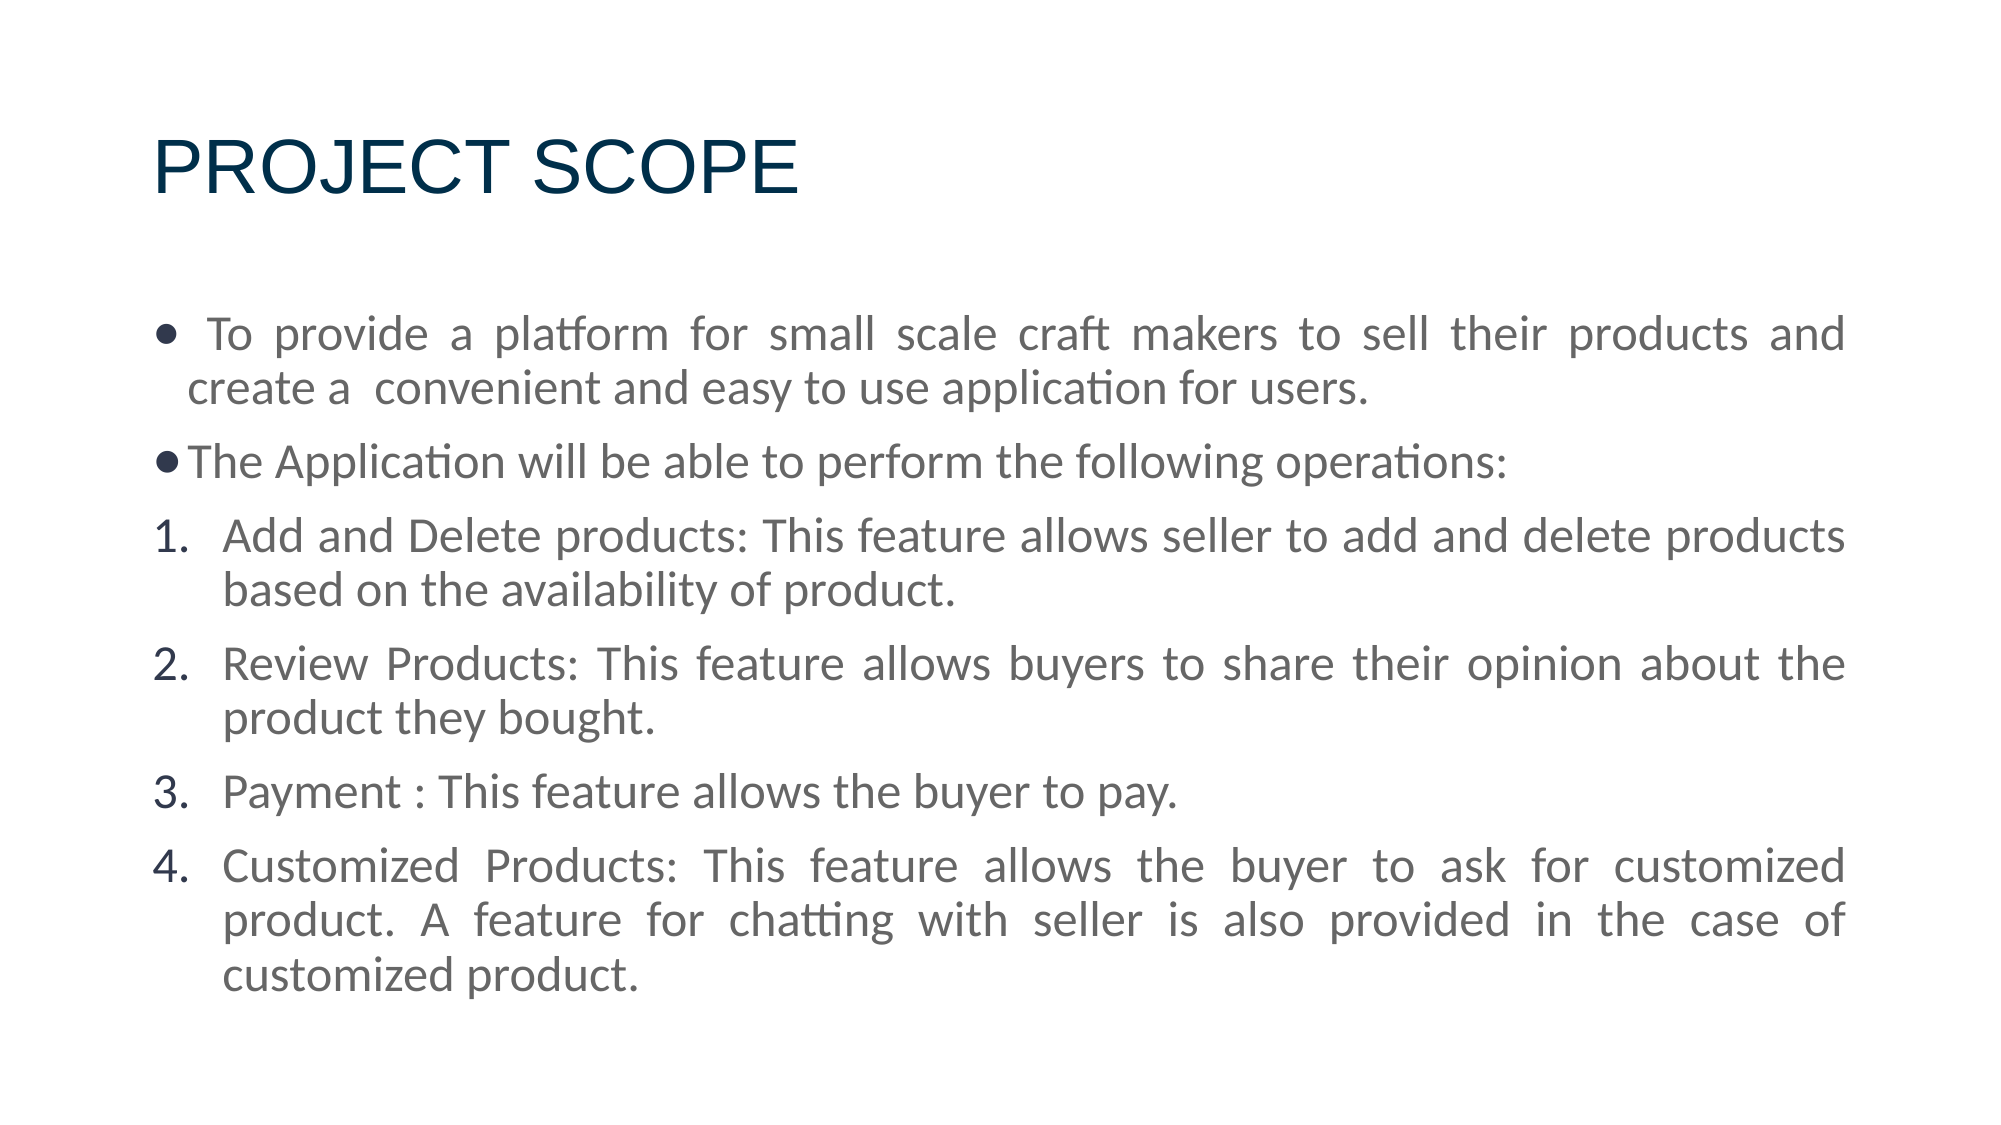

# PROJECT SCOPE
 To provide a platform for small scale craft makers to sell their products and create a  convenient and easy to use application for users.
The Application will be able to perform the following operations:
Add and Delete products: This feature allows seller to add and delete products based on the availability of product.
Review Products: This feature allows buyers to share their opinion about the product they bought.
Payment : This feature allows the buyer to pay.
Customized Products: This feature allows the buyer to ask for customized product. A feature for chatting with seller is also provided in the case of customized product.